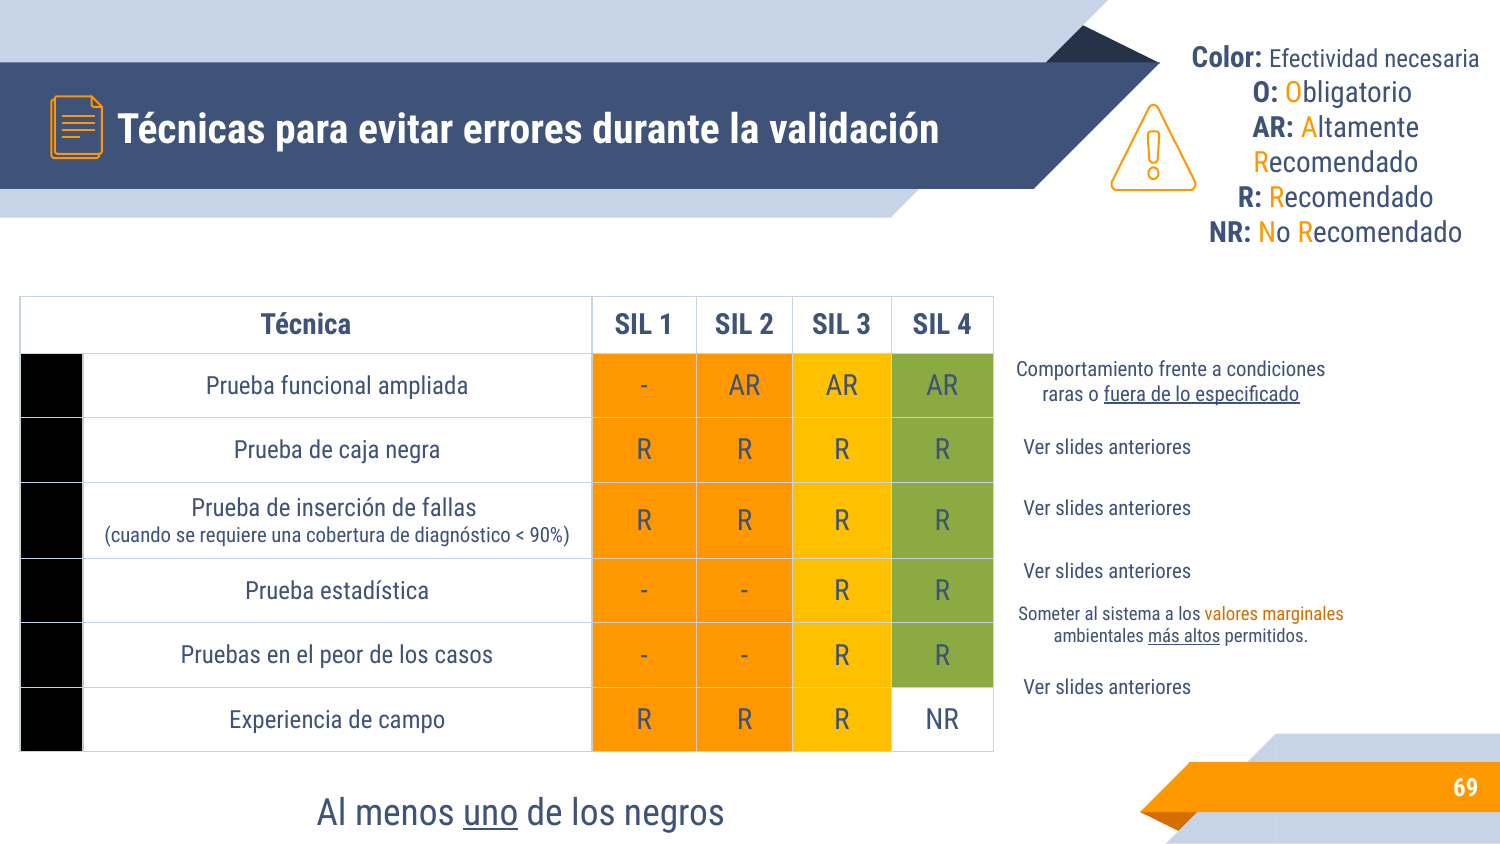

# Técnicas para evitar errores durante la validación
Color: Efectividad necesaria
O: Obligatorio
AR: Altamente Recomendado
R: Recomendado
NR: No Recomendado

| Técnica |  | SIL 1 | SIL 2 | SIL 3 | SIL 4 |
| --- | --- | --- | --- | --- | --- |
|  | Prueba funcional ampliada | - | AR | AR | AR |
|  | Prueba de caja negra | R | R | R | R |
|  | Prueba de inserción de fallas (cuando se requiere una cobertura de diagnóstico < 90%) | R | R | R | R |
|  | Prueba estadística | - | - | R | R |
|  | Pruebas en el peor de los casos | - | - | R | R |
|  | Experiencia de campo | R | R | R | NR |
Comportamiento frente a condiciones raras o fuera de lo especificado
Ver slides anteriores
Ver slides anteriores
Ver slides anteriores
Someter al sistema a los valores marginales ambientales más altos permitidos.
Ver slides anteriores
69
Al menos uno de los negros